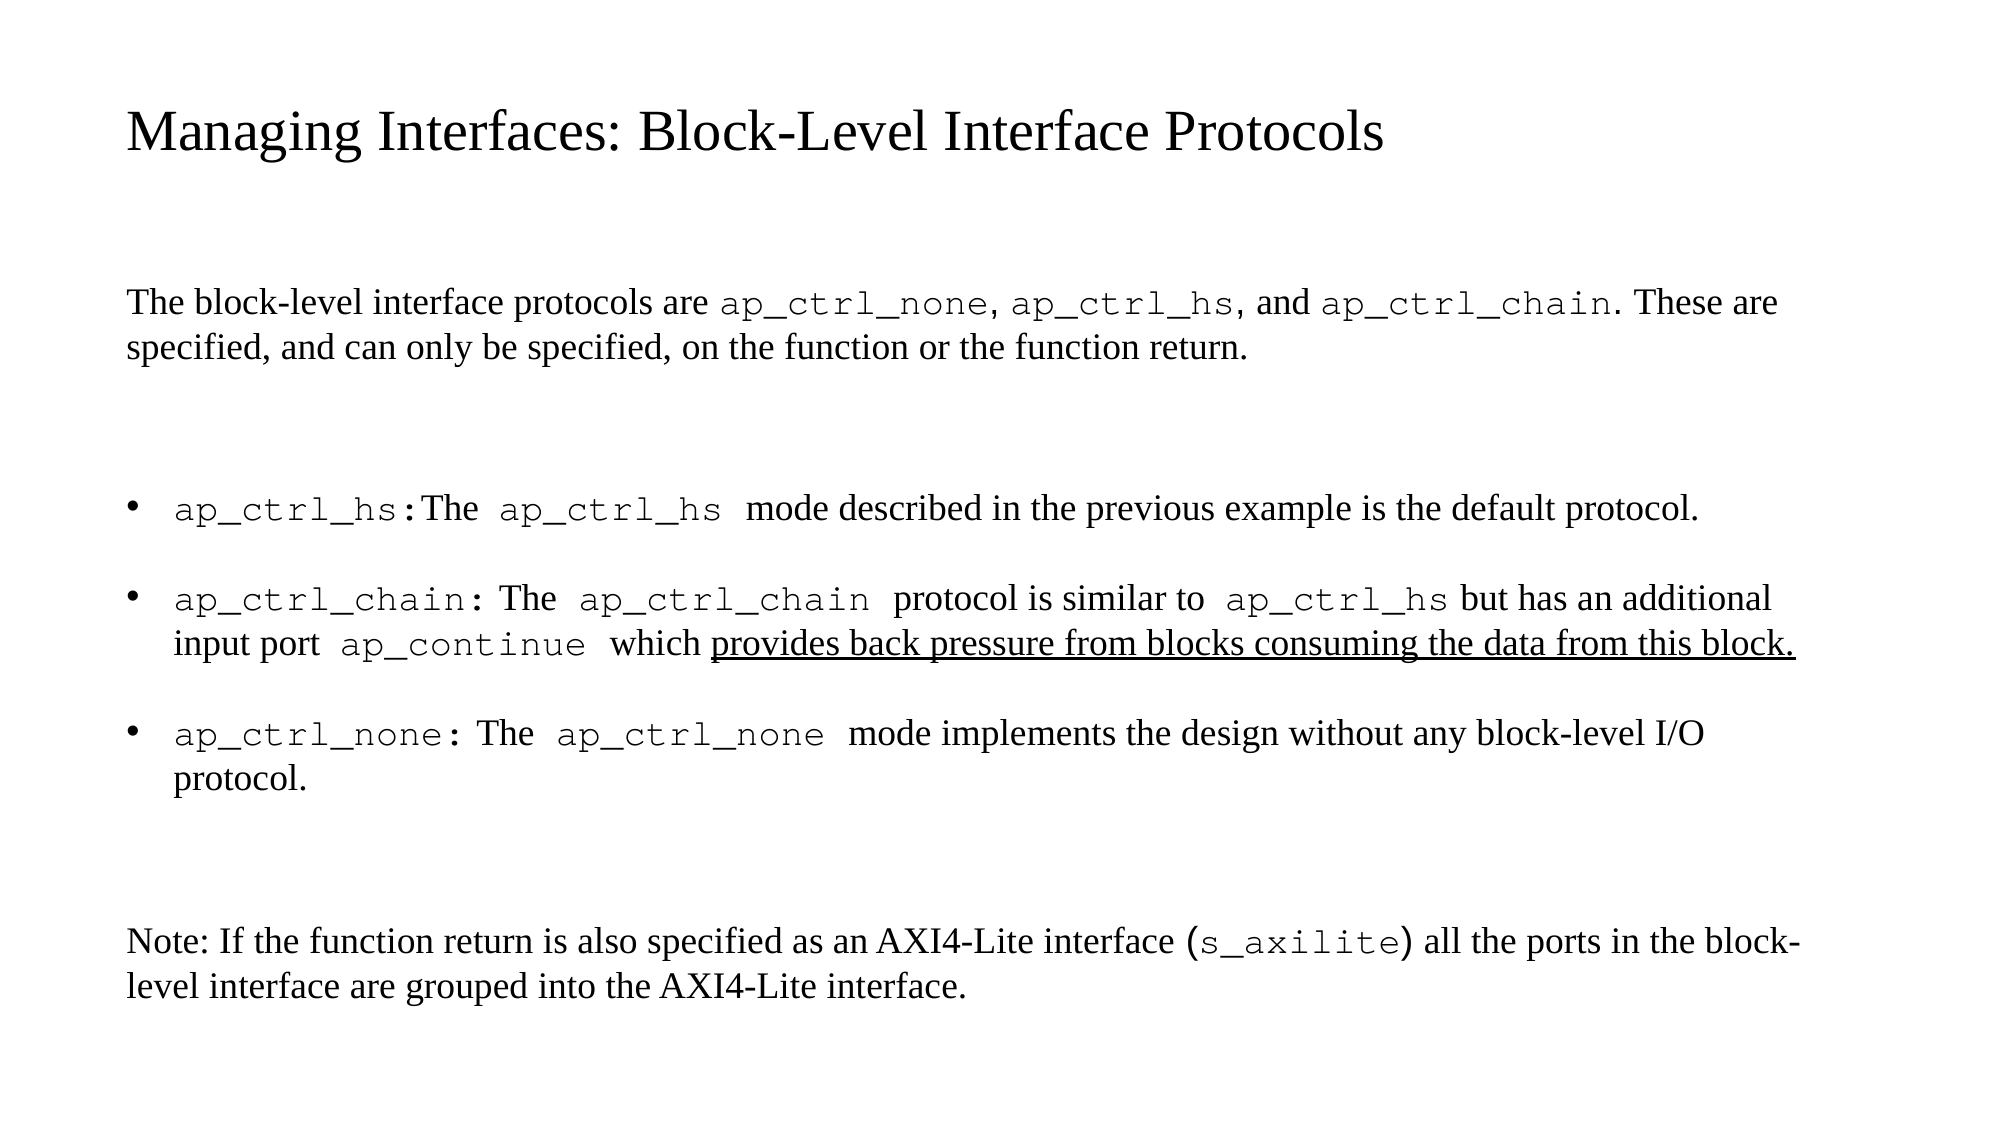

Managing Interfaces: Block-Level Interface Protocols
The block-level interface protocols are ap_ctrl_none, ap_ctrl_hs, and ap_ctrl_chain. These are specified, and can only be specified, on the function or the function return.
ap_ctrl_hs:The  ap_ctrl_hs mode described in the previous example is the default protocol.

ap_ctrl_chain: The  ap_ctrl_chain protocol is similar to  ap_ctrl_hs but has an additional input port  ap_continue which provides back pressure from blocks consuming the data from this block.

ap_ctrl_none: The  ap_ctrl_none mode implements the design without any block-level I/O protocol.
Note: If the function return is also specified as an AXI4-Lite interface (s_axilite) all the ports in the block-level interface are grouped into the AXI4-Lite interface.